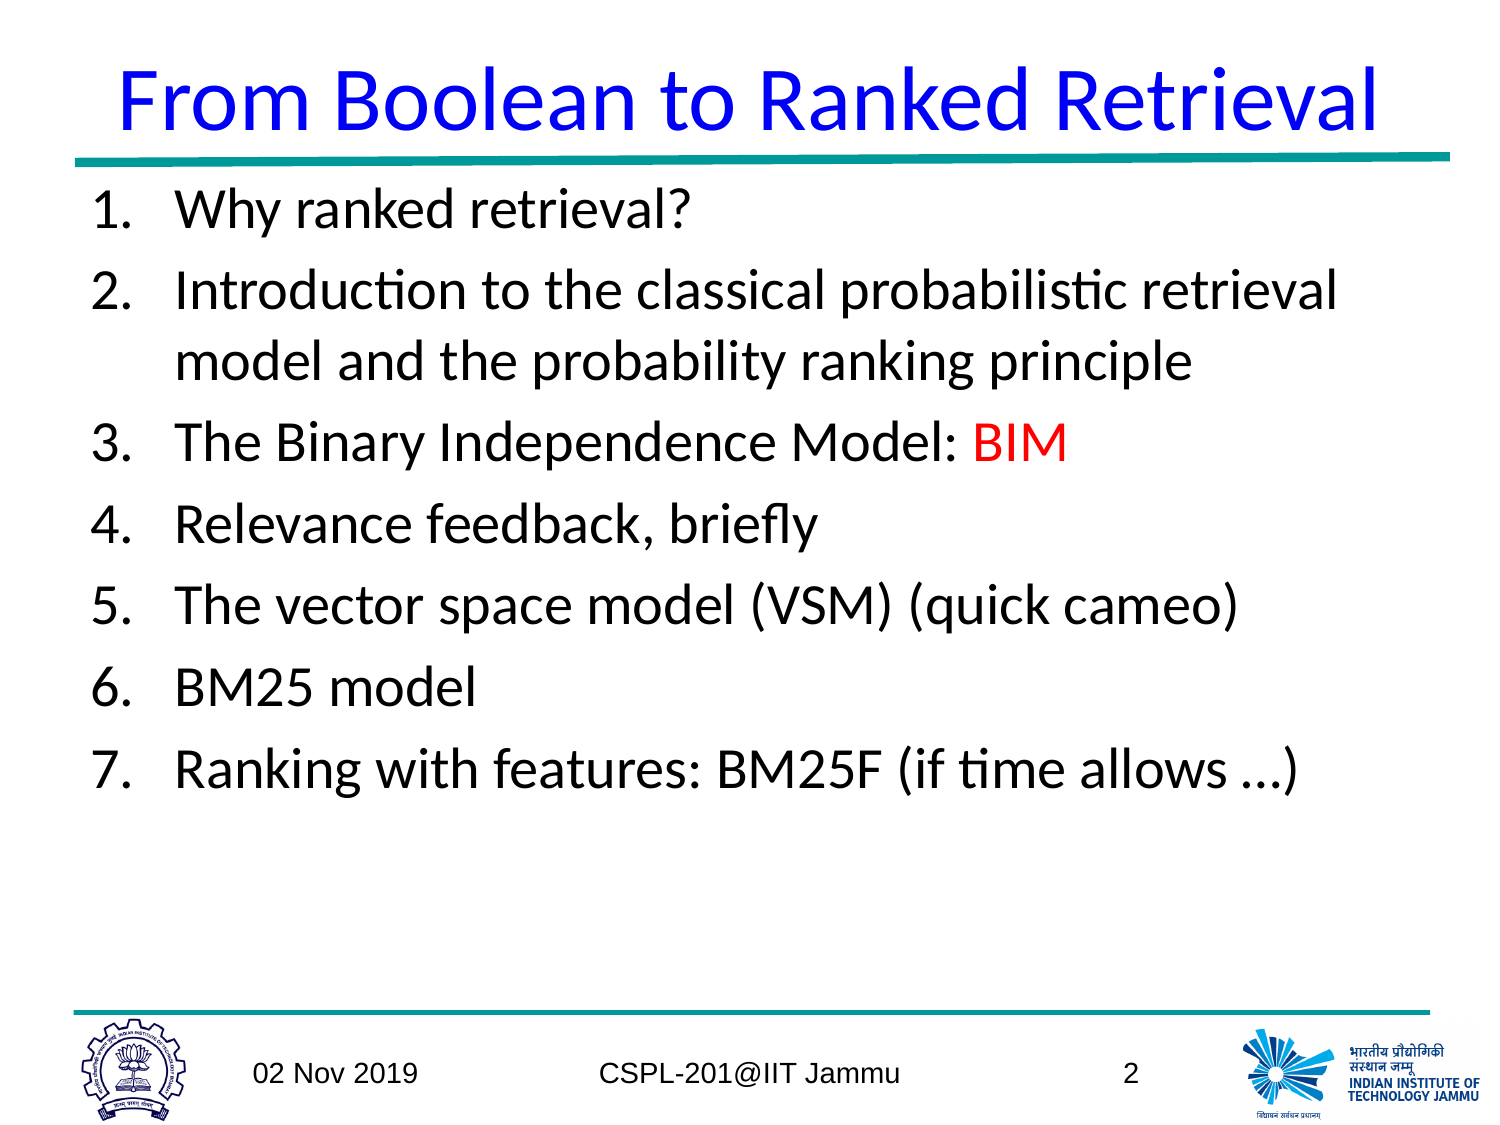

# From Boolean to Ranked Retrieval

Why ranked retrieval?
Introduction to the classical probabilistic retrieval model and the probability ranking principle
The Binary Independence Model: BIM
Relevance feedback, briefly
The vector space model (VSM) (quick cameo)
BM25 model
Ranking with features: BM25F (if time allows …)
02 Nov 2019
CSPL-201@IIT Jammu
2